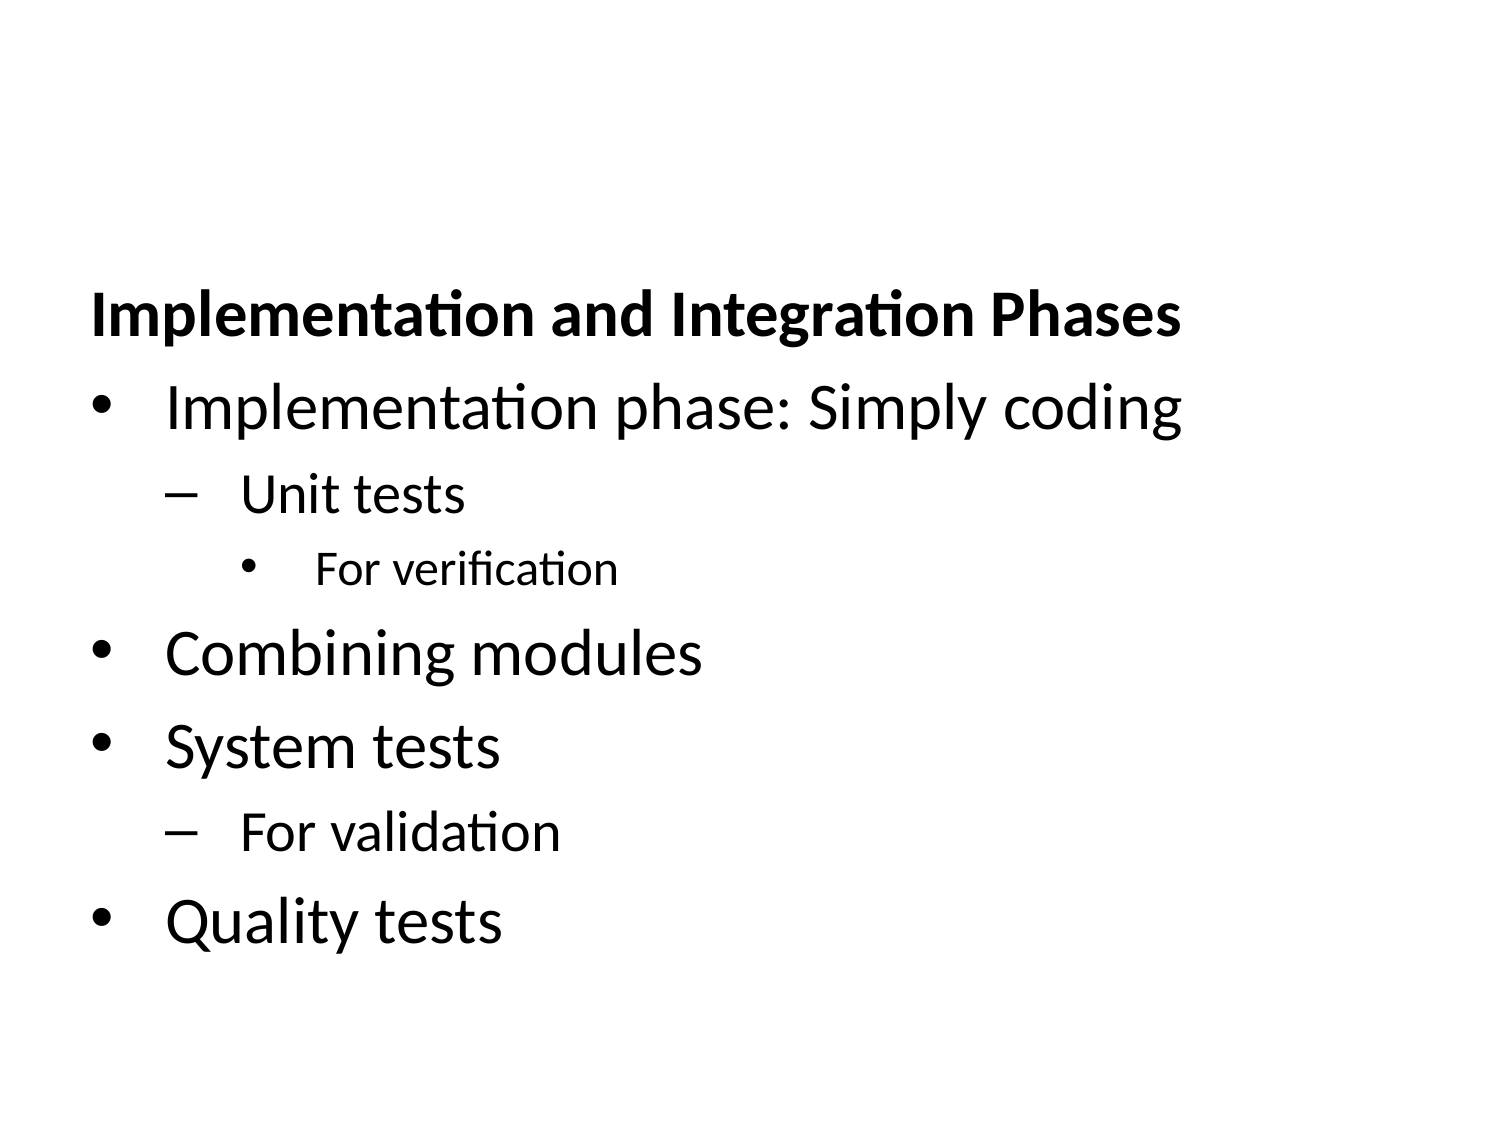

Implementation and Integration Phases
Implementation phase: Simply coding
Unit tests
For verification
Combining modules
System tests
For validation
Quality tests